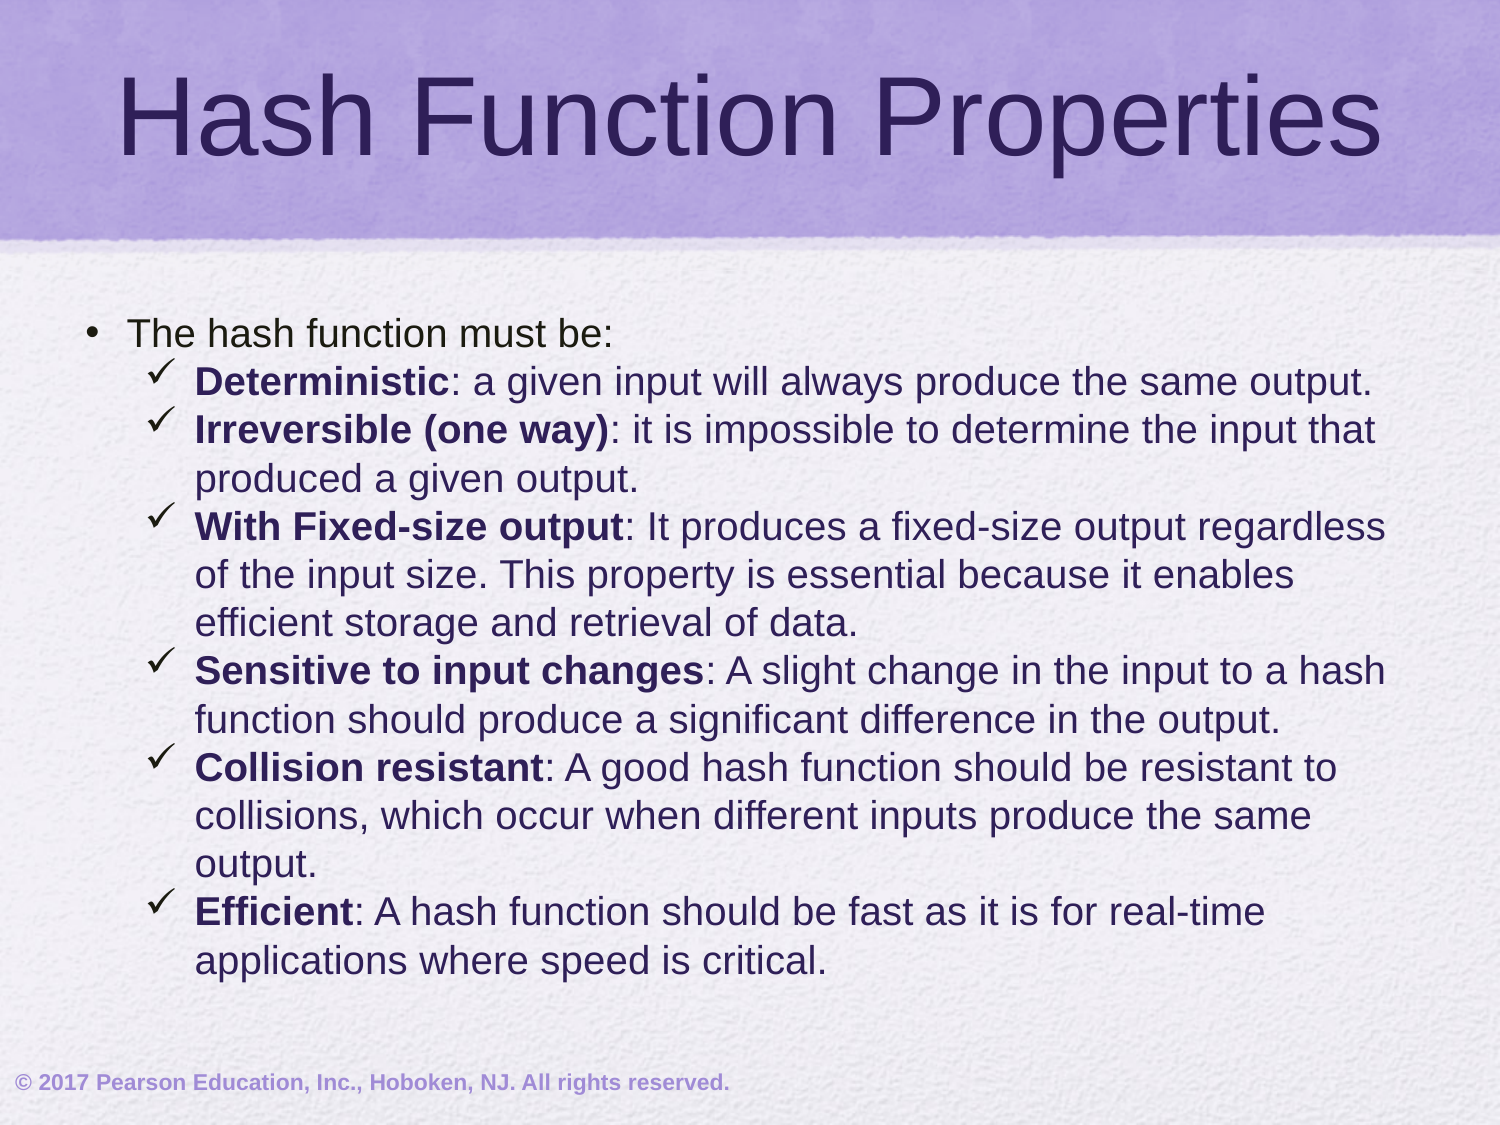

# Hash Function Properties
The hash function must be:
Deterministic: a given input will always produce the same output.
Irreversible (one way): it is impossible to determine the input that produced a given output.
With Fixed-size output: It produces a fixed-size output regardless of the input size. This property is essential because it enables efficient storage and retrieval of data.
Sensitive to input changes: A slight change in the input to a hash function should produce a significant difference in the output.
Collision resistant: A good hash function should be resistant to collisions, which occur when different inputs produce the same output.
Efficient: A hash function should be fast as it is for real-time applications where speed is critical.

© 2017 Pearson Education, Inc., Hoboken, NJ. All rights reserved.